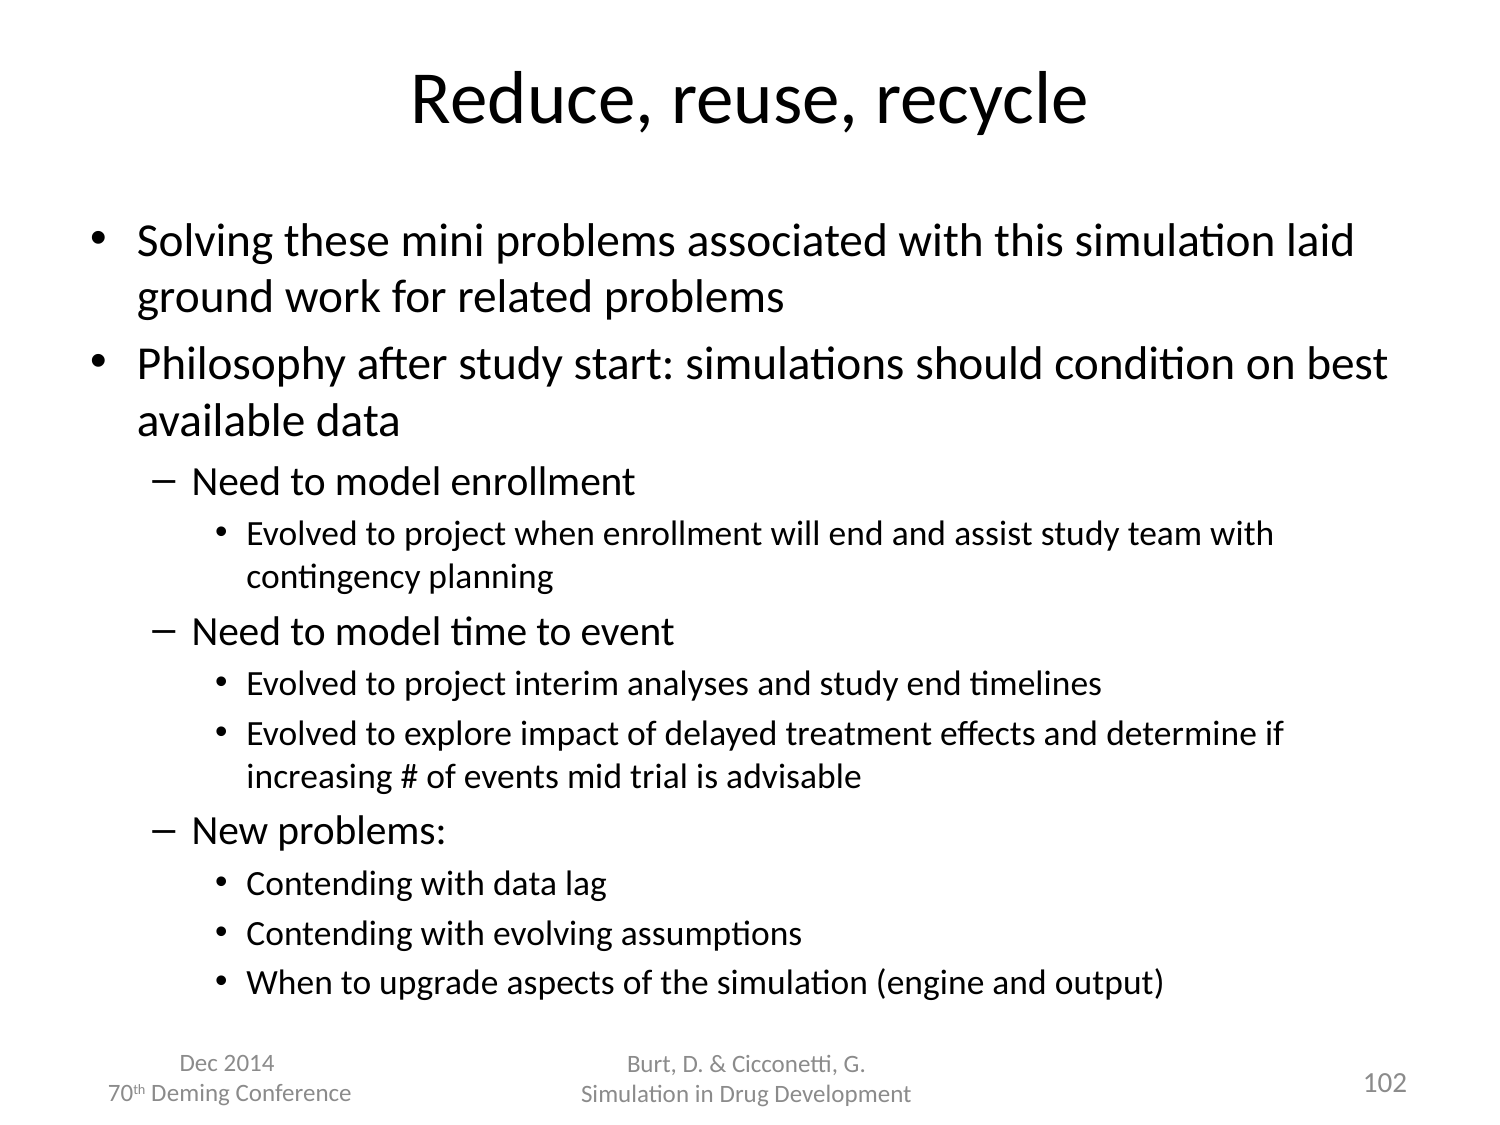

# Reduce, reuse, recycle
Solving these mini problems associated with this simulation laid ground work for related problems
Philosophy after study start: simulations should condition on best available data
Need to model enrollment
Evolved to project when enrollment will end and assist study team with contingency planning
Need to model time to event
Evolved to project interim analyses and study end timelines
Evolved to explore impact of delayed treatment effects and determine if increasing # of events mid trial is advisable
New problems:
Contending with data lag
Contending with evolving assumptions
When to upgrade aspects of the simulation (engine and output)